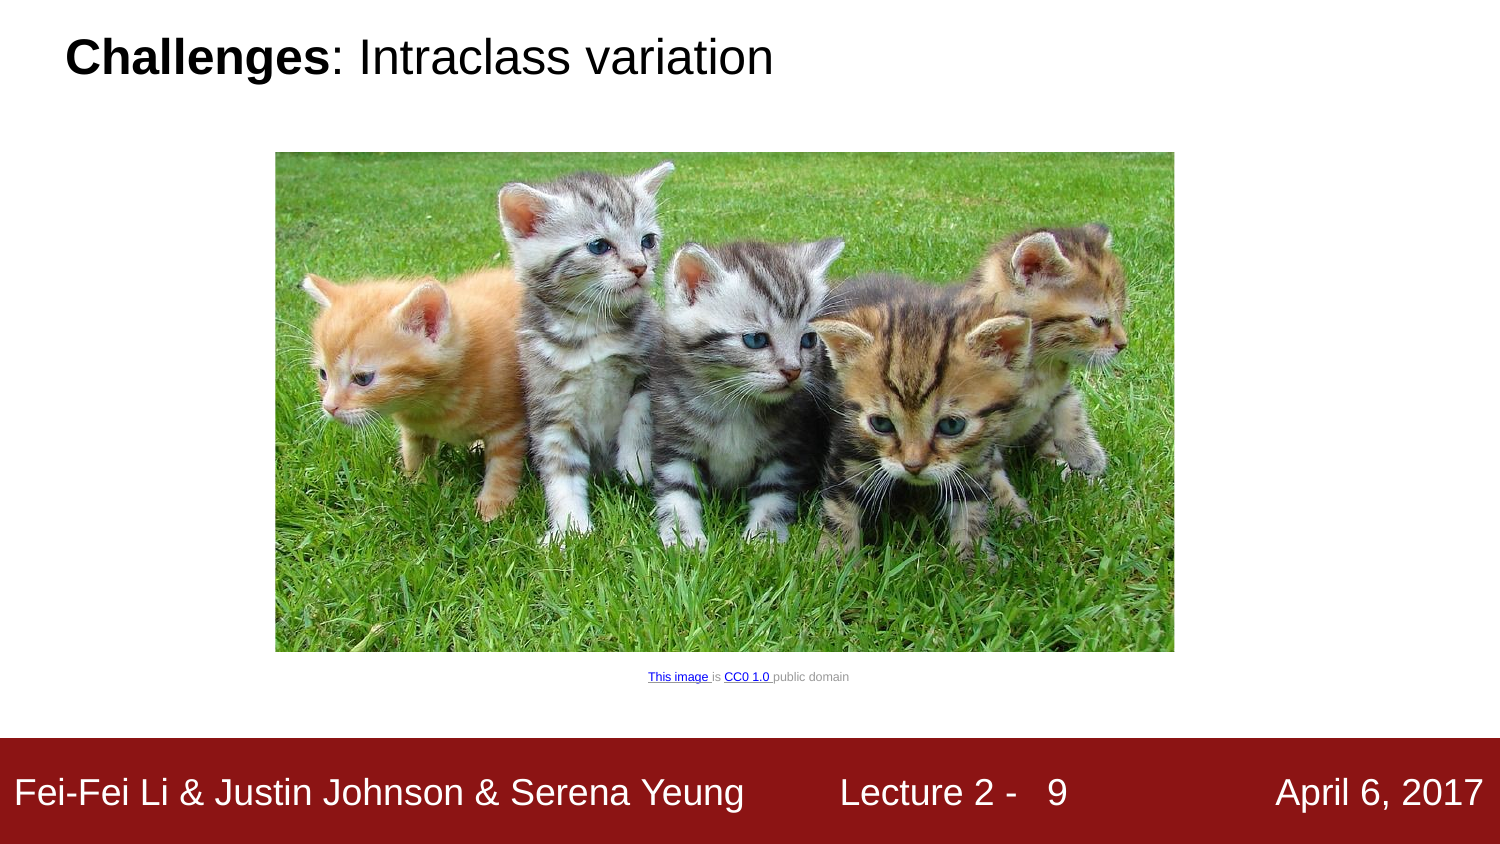

# Challenges: Intraclass variation

This image is CC0 1.0 public domain
9
Fei-Fei Li & Justin Johnson & Serena Yeung
Lecture 2 -
April 6, 2017